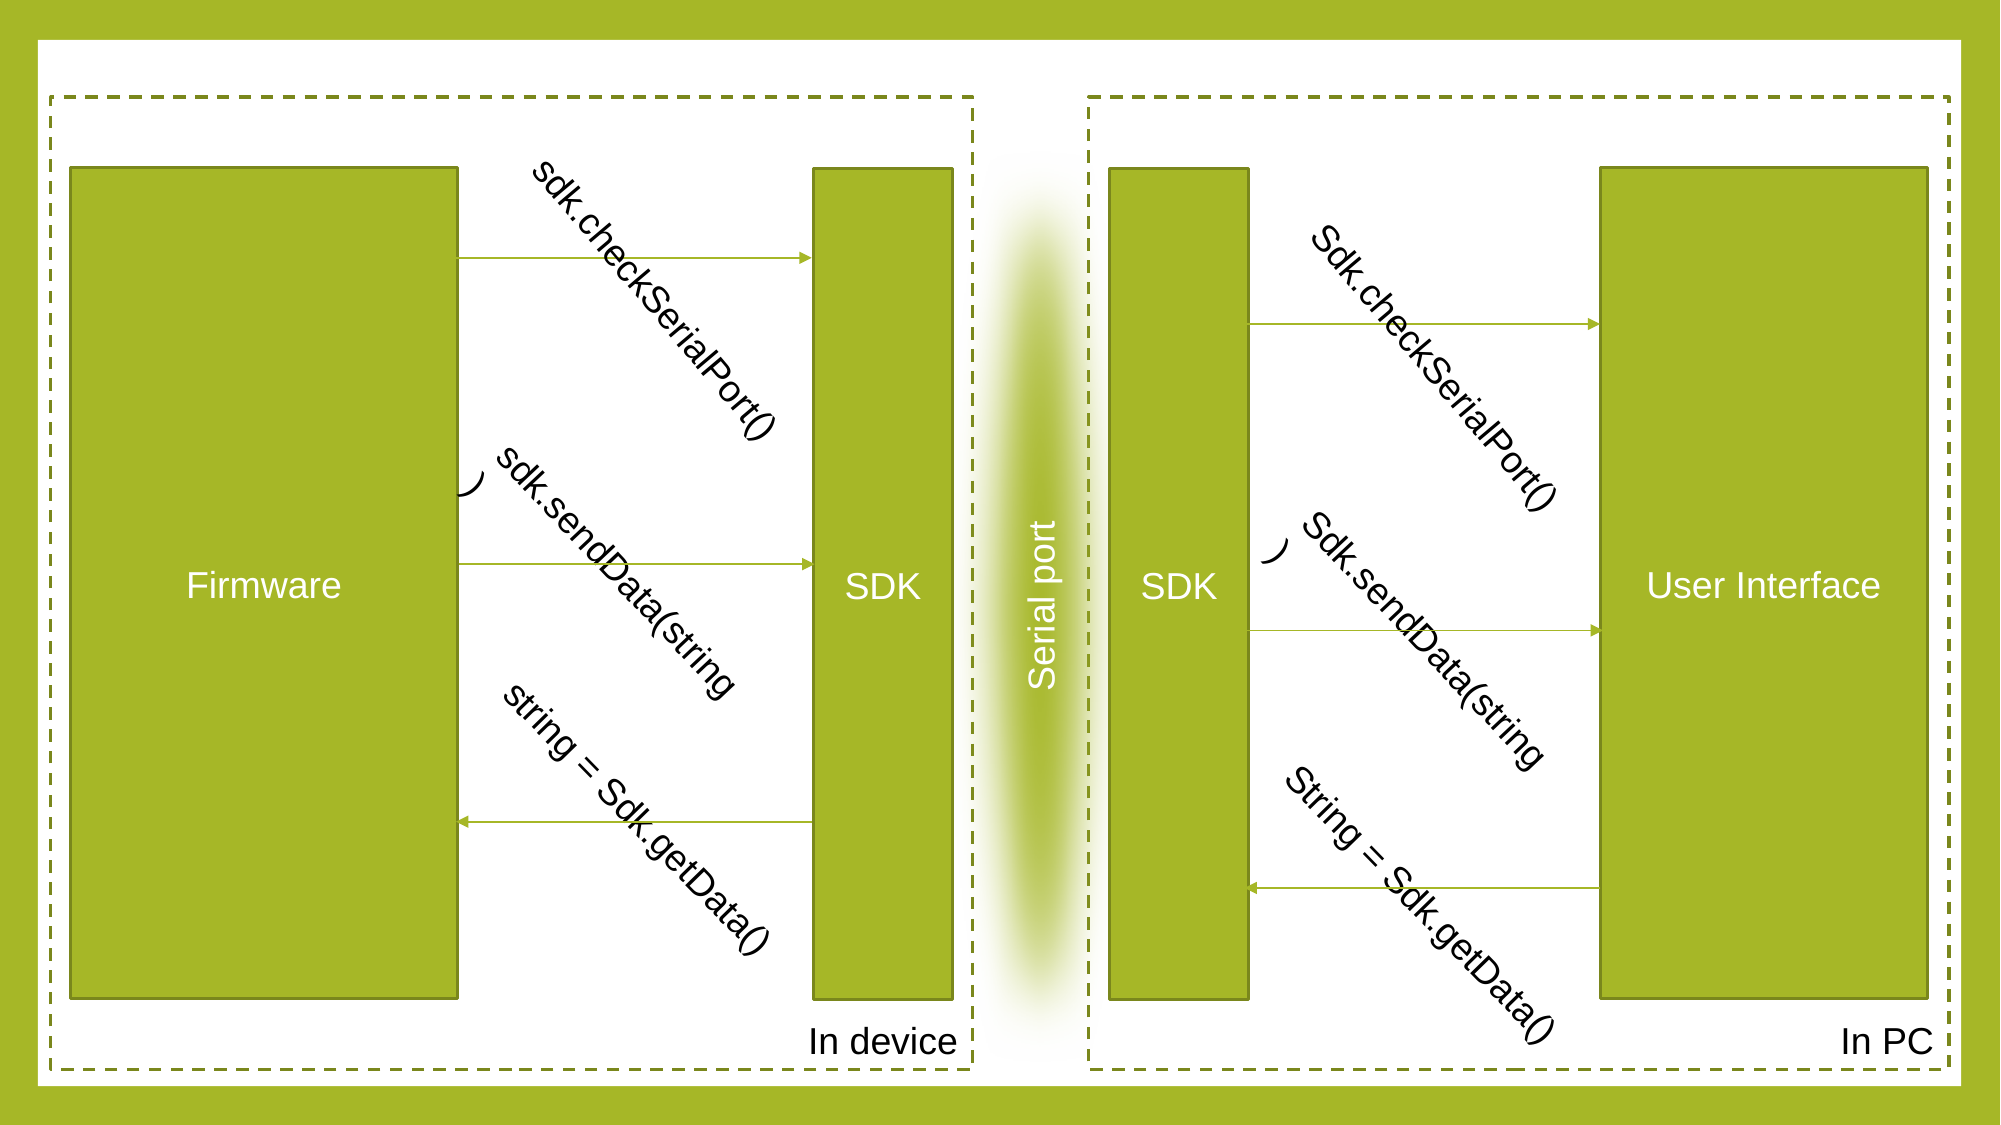

In device
In PC
Firmware
User Interface
SDK
SDK
sdk.checkSerialPort()
Sdk.checkSerialPort()
Serial port
sdk.sendData(string)
Sdk.sendData(string)
string = Sdk.getData()
String = Sdk.getData()